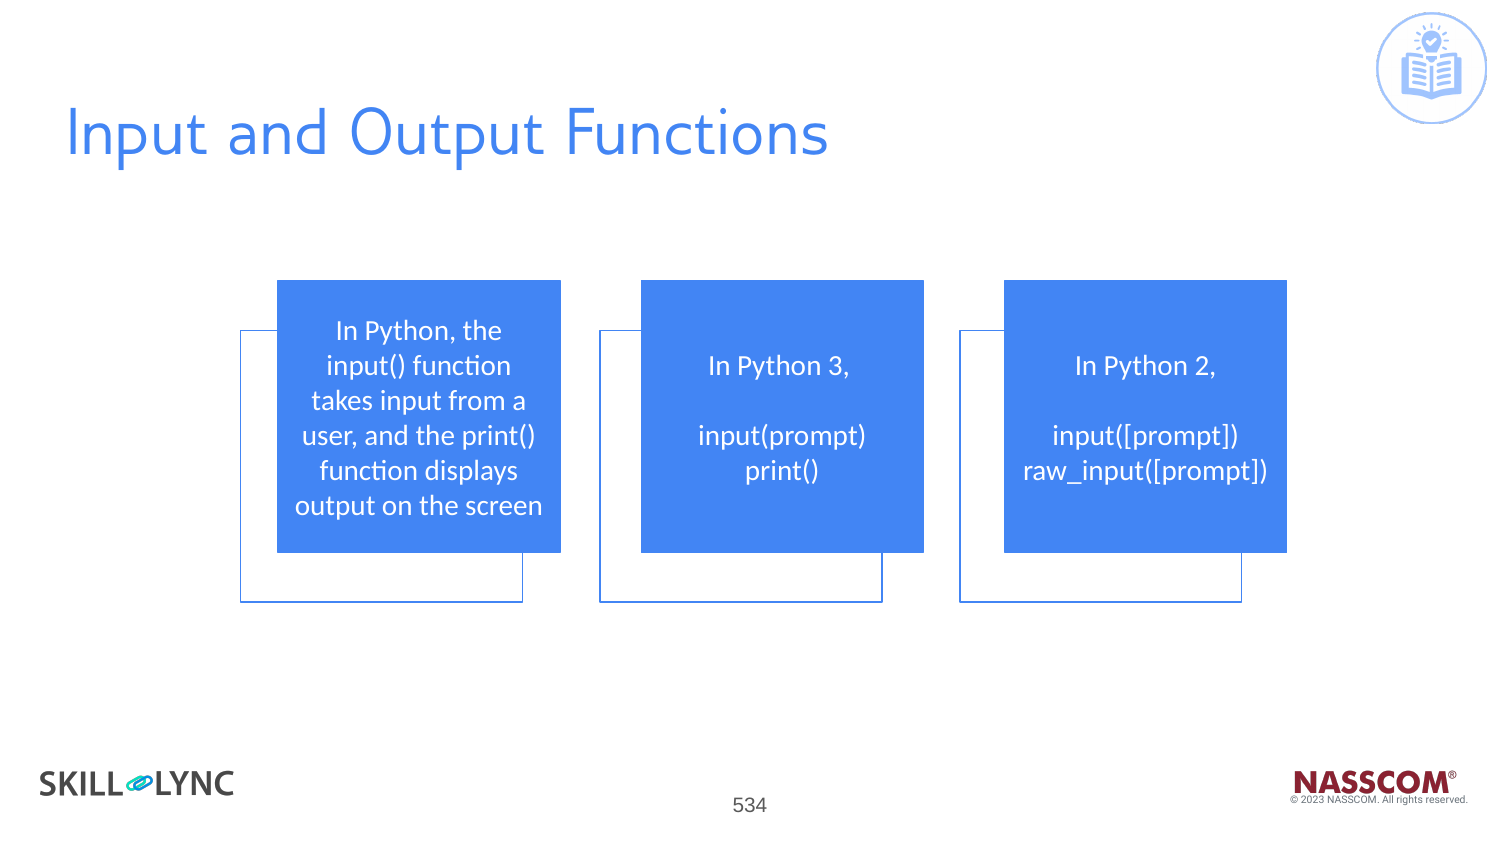

# Input and Output Functions
In Python, the input() function takes input from a user, and the print() function displays output on the screen

In Python 3,

input(prompt)
print()

In Python 2,

input([prompt])
raw_input([prompt])

534